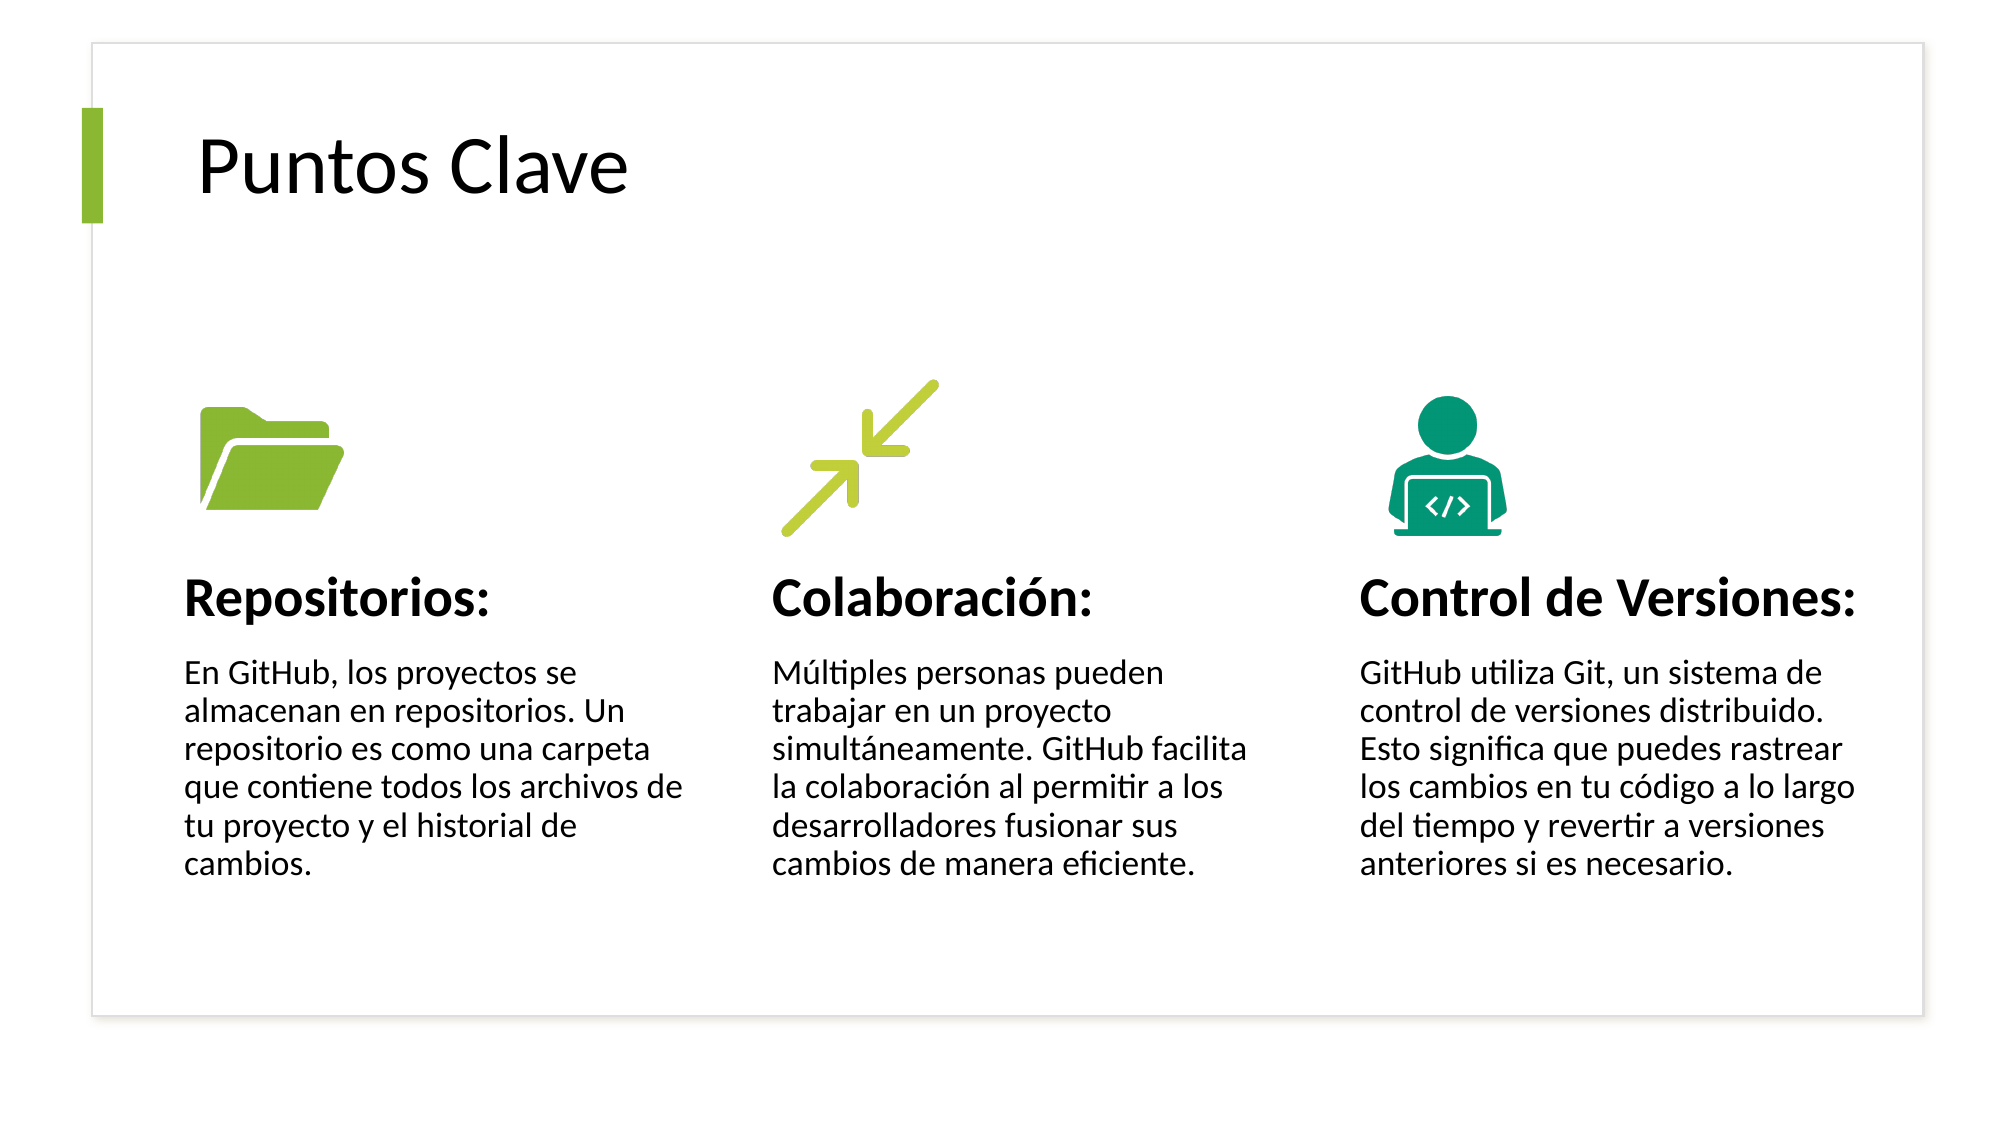

# Puntos Clave

Repositorios:
En GitHub, los proyectos se almacenan en repositorios. Un repositorio es como una carpeta que contiene todos los archivos de tu proyecto y el historial de cambios.
Colaboración:
Múltiples personas pueden trabajar en un proyecto simultáneamente. GitHub facilita la colaboración al permitir a los desarrolladores fusionar sus cambios de manera eficiente.
Control de Versiones:
GitHub utiliza Git, un sistema de control de versiones distribuido. Esto significa que puedes rastrear los cambios en tu código a lo largo del tiempo y revertir a versiones anteriores si es necesario.